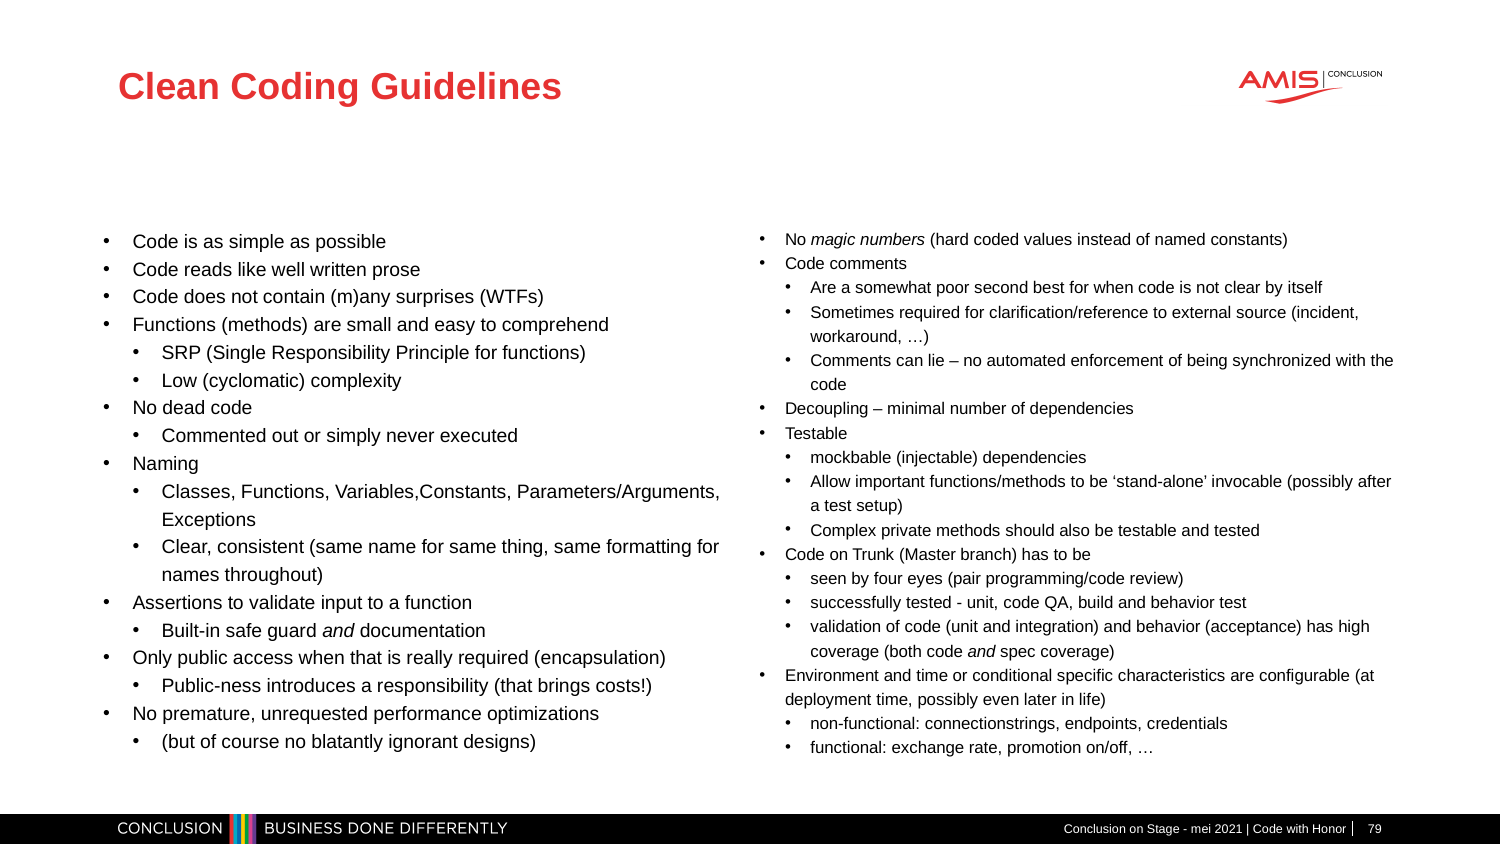

# Clean Coding Guidelines
Code is as simple as possible
Code reads like well written prose
Code does not contain (m)any surprises (WTFs)
Functions (methods) are small and easy to comprehend
SRP (Single Responsibility Principle for functions)
Low (cyclomatic) complexity
No dead code
Commented out or simply never executed
Naming
Classes, Functions, Variables,Constants, Parameters/Arguments, Exceptions
Clear, consistent (same name for same thing, same formatting for names throughout)
Assertions to validate input to a function
Built-in safe guard and documentation
Only public access when that is really required (encapsulation)
Public-ness introduces a responsibility (that brings costs!)
No premature, unrequested performance optimizations
(but of course no blatantly ignorant designs)
No magic numbers (hard coded values instead of named constants)
Code comments
Are a somewhat poor second best for when code is not clear by itself
Sometimes required for clarification/reference to external source (incident, workaround, …)
Comments can lie – no automated enforcement of being synchronized with the code
Decoupling – minimal number of dependencies
Testable
mockbable (injectable) dependencies
Allow important functions/methods to be ‘stand-alone’ invocable (possibly after a test setup)
Complex private methods should also be testable and tested
Code on Trunk (Master branch) has to be
seen by four eyes (pair programming/code review)
successfully tested - unit, code QA, build and behavior test
validation of code (unit and integration) and behavior (acceptance) has high coverage (both code and spec coverage)
Environment and time or conditional specific characteristics are configurable (at deployment time, possibly even later in life)
non-functional: connectionstrings, endpoints, credentials
functional: exchange rate, promotion on/off, …

Conclusion on Stage - mei 2021 | Code with Honor
79